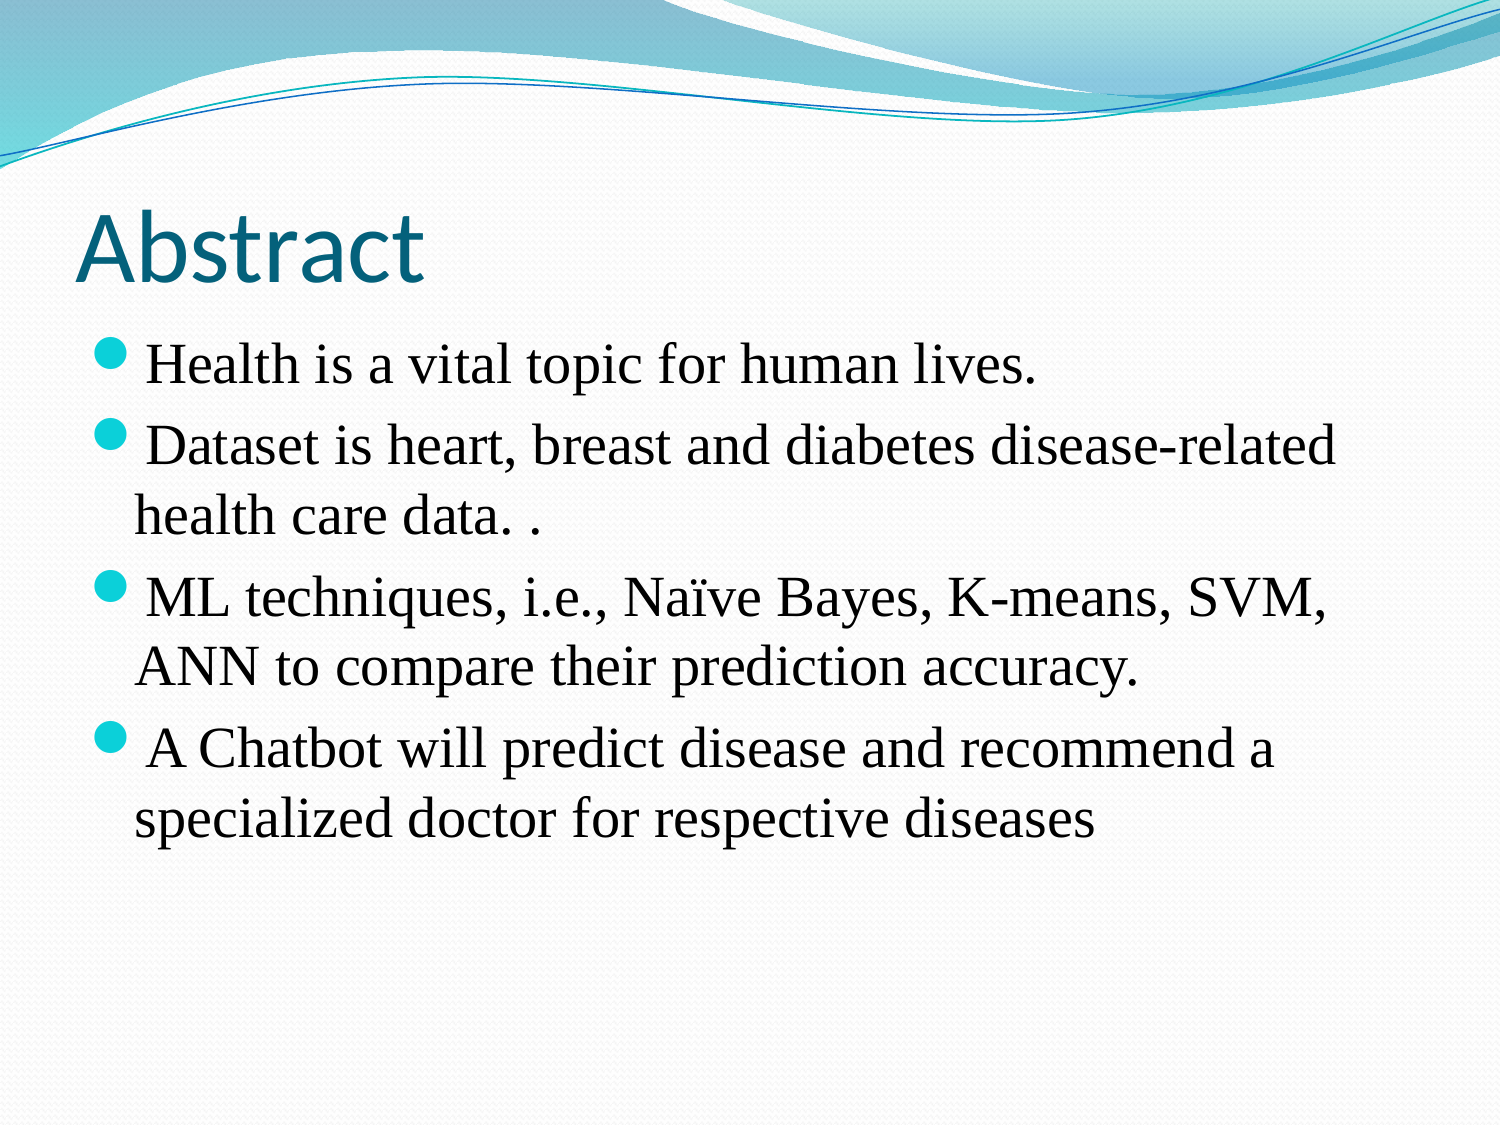

# Abstract
Health is a vital topic for human lives.
Dataset is heart, breast and diabetes disease-related health care data. .
ML techniques, i.e., Naïve Bayes, K-means, SVM, ANN to compare their prediction accuracy.
A Chatbot will predict disease and recommend a specialized doctor for respective diseases